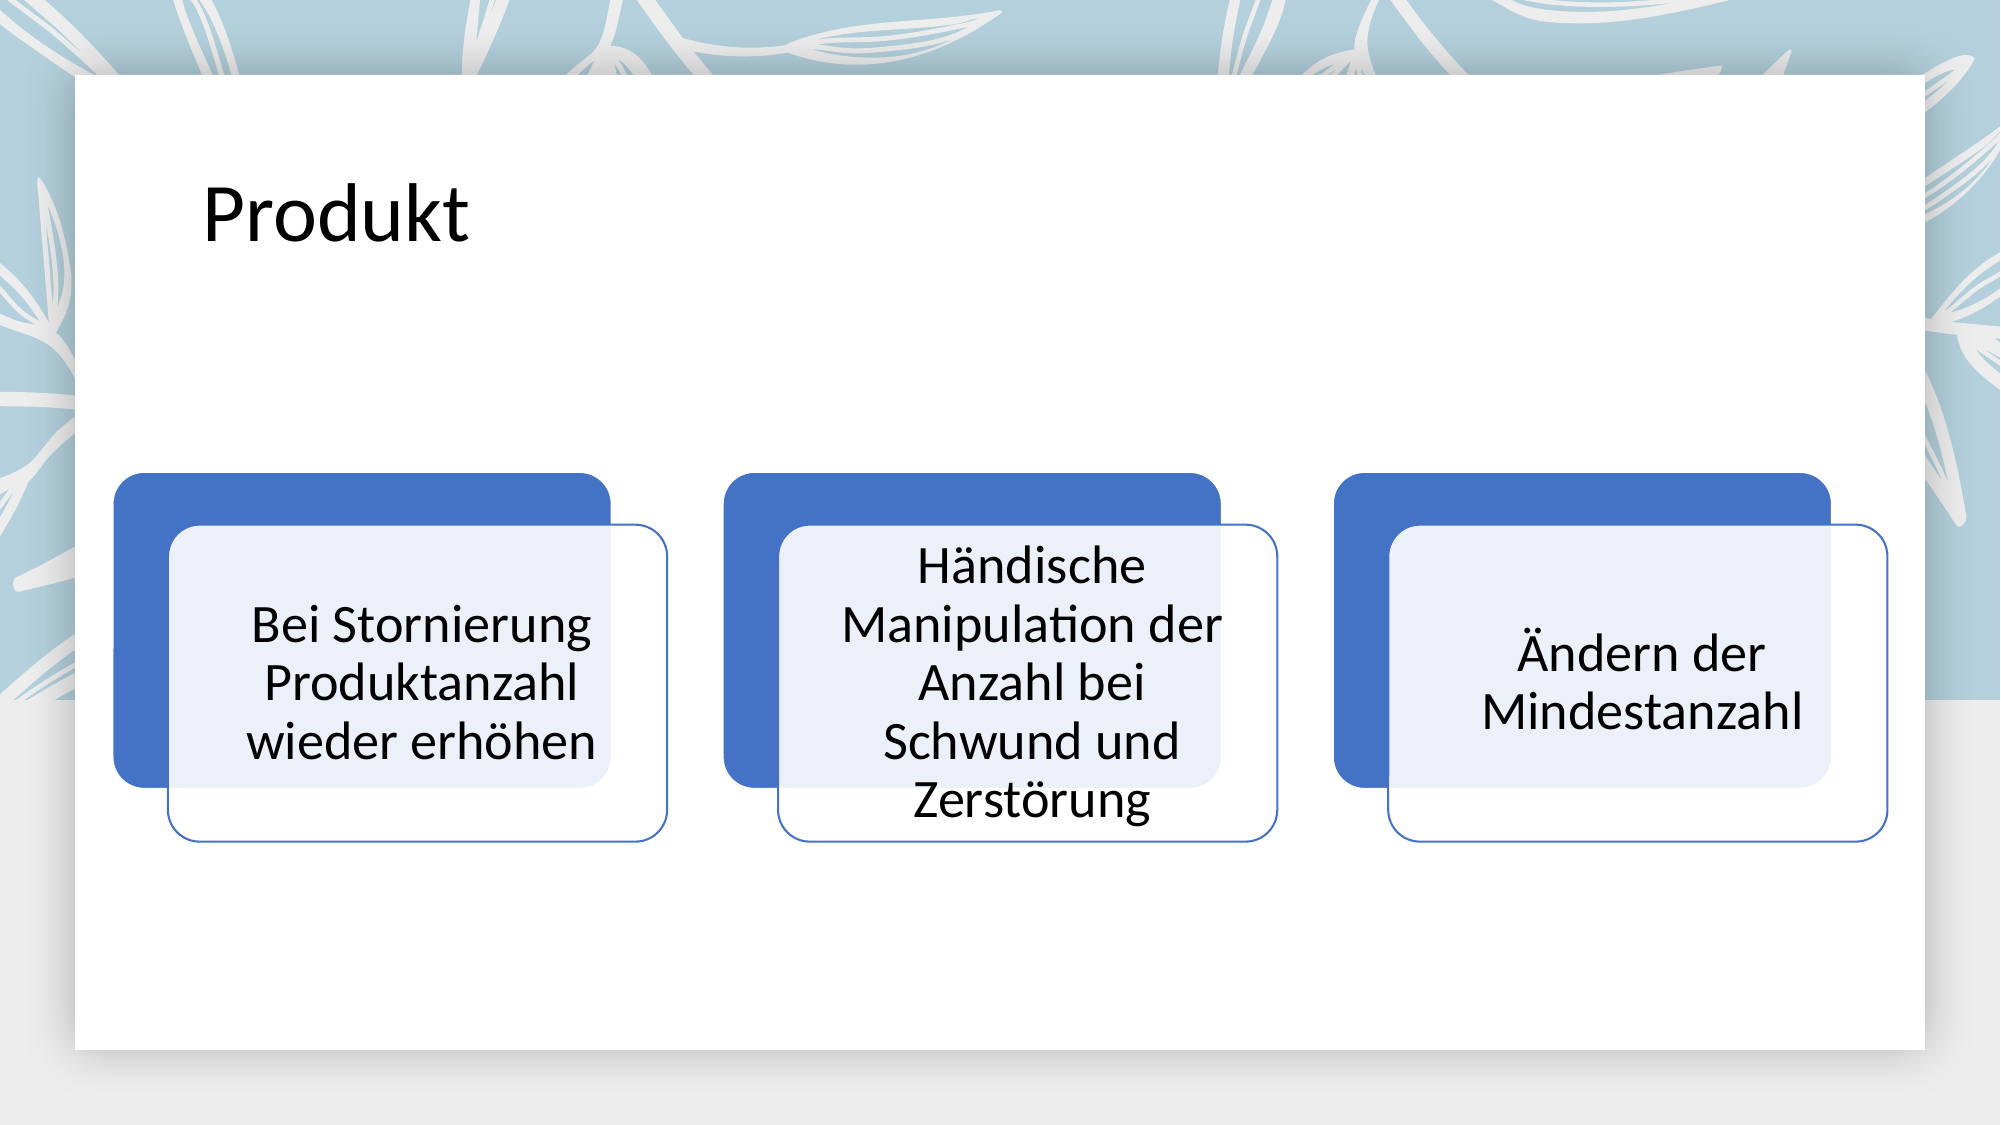

# Produkt
Bei Stornierung Produktanzahl wieder erhöhen
Händische Manipulation der Anzahl bei Schwund und Zerstörung
Ändern der Mindestanzahl